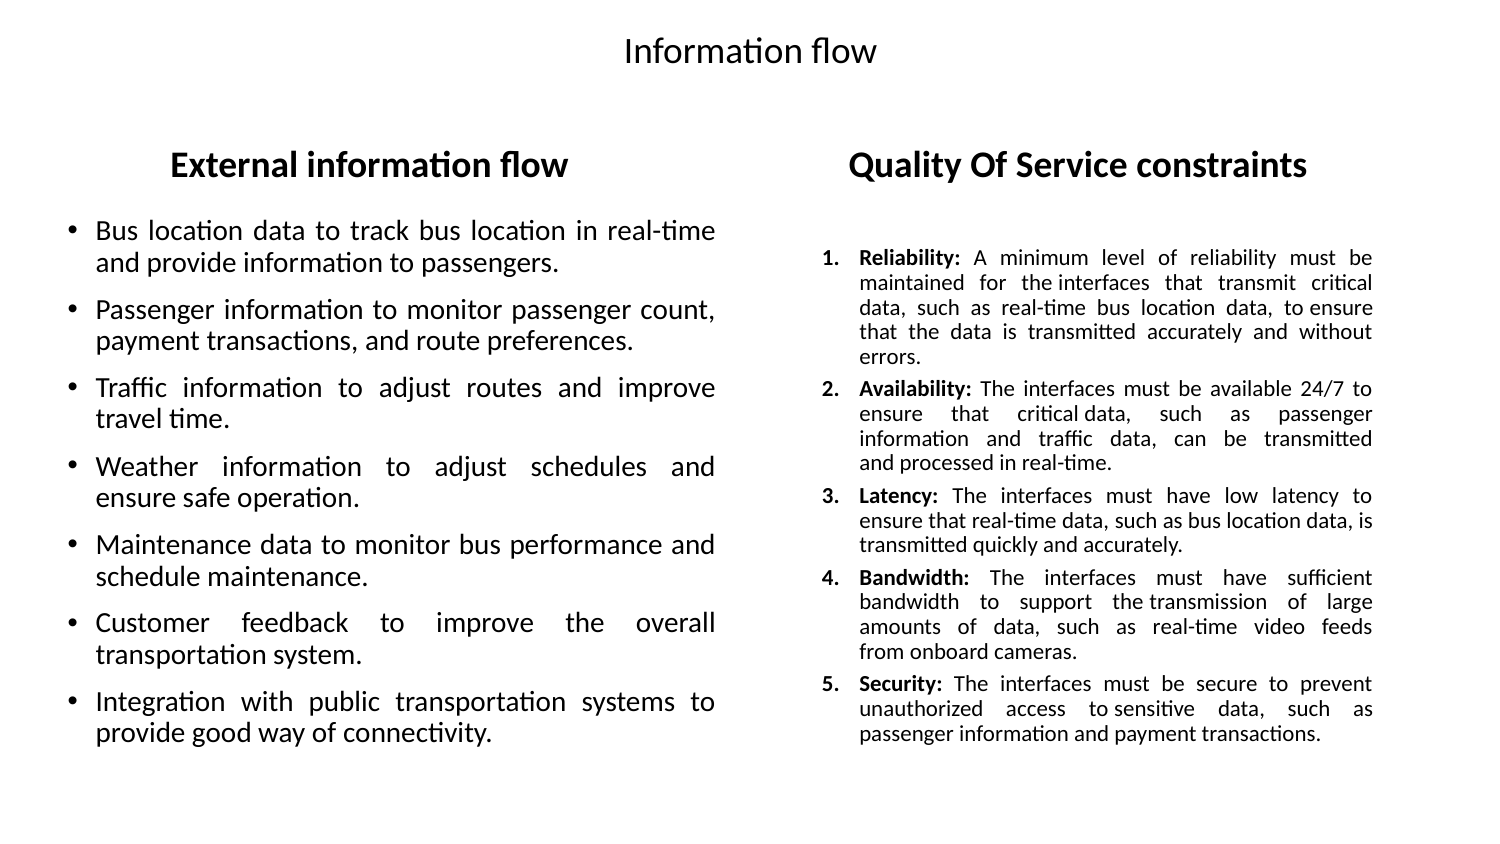

# Information flow
External information flow
Quality Of Service constraints
Bus location data to track bus location in real-time and provide information to passengers.
Passenger information to monitor passenger count, payment transactions, and route preferences.
Traffic information to adjust routes and improve travel time.
Weather information to adjust schedules and ensure safe operation.
Maintenance data to monitor bus performance and schedule maintenance.
Customer feedback to improve the overall transportation system.
Integration with public transportation systems to provide good way of connectivity.

Reliability: A minimum level of reliability must be maintained for the interfaces that transmit critical data, such as real-time bus location data, to ensure that the data is transmitted accurately and without errors.
Availability: The interfaces must be available 24/7 to ensure that critical data, such as passenger information and traffic data, can be transmitted and processed in real-time.
Latency: The interfaces must have low latency to ensure that real-time data, such as bus location data, is transmitted quickly and accurately.
Bandwidth: The interfaces must have sufficient bandwidth to support the transmission of large amounts of data, such as real-time video feeds from onboard cameras.
Security: The interfaces must be secure to prevent unauthorized access to sensitive data, such as passenger information and payment transactions.